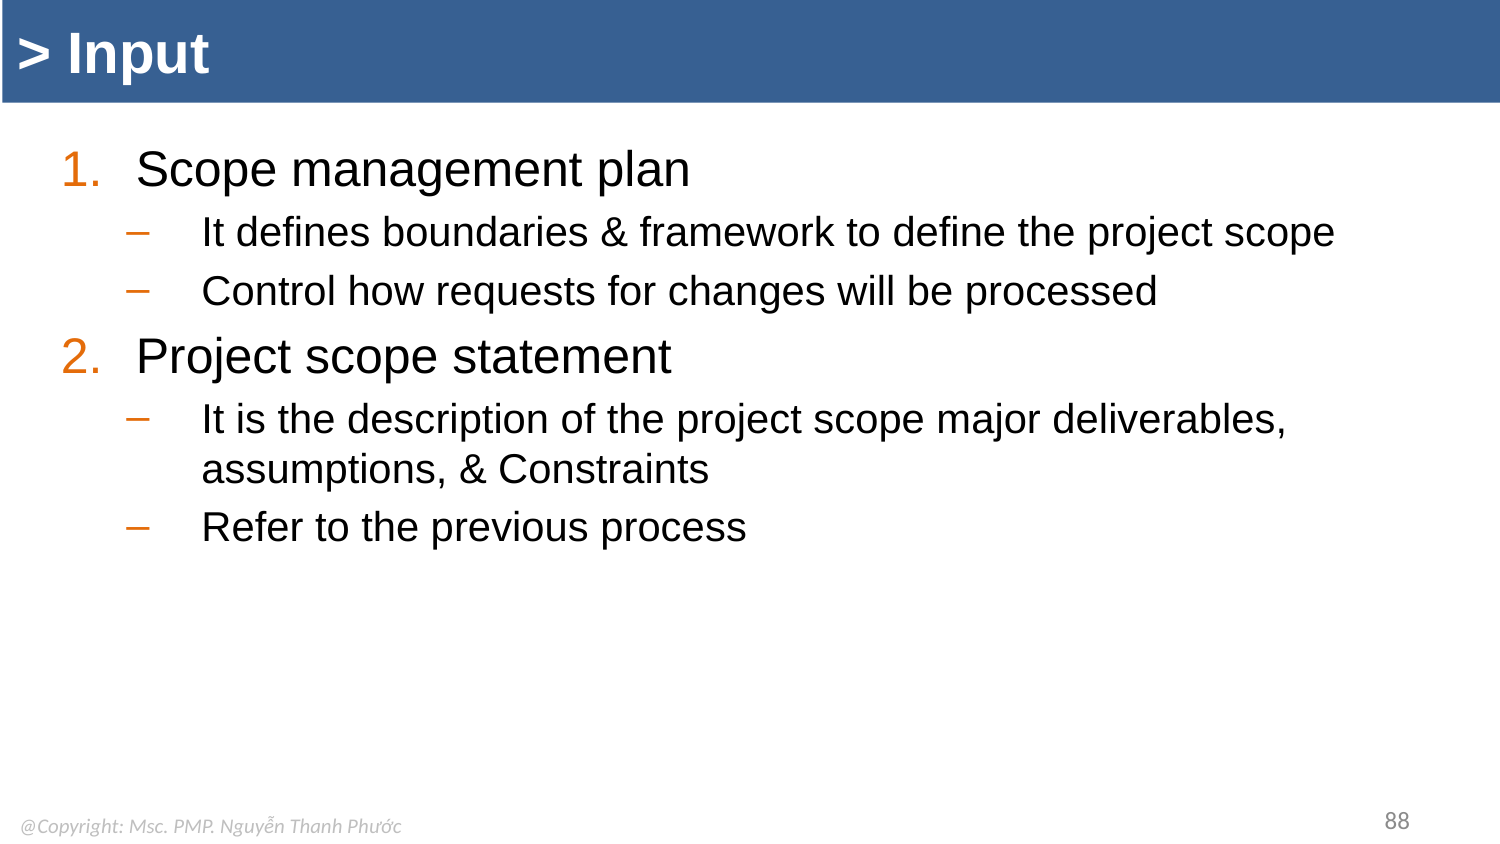

# > Input
Scope management plan
It defines boundaries & framework to define the project scope
Control how requests for changes will be processed
Project scope statement
It is the description of the project scope major deliverables, assumptions, & Constraints
Refer to the previous process
88